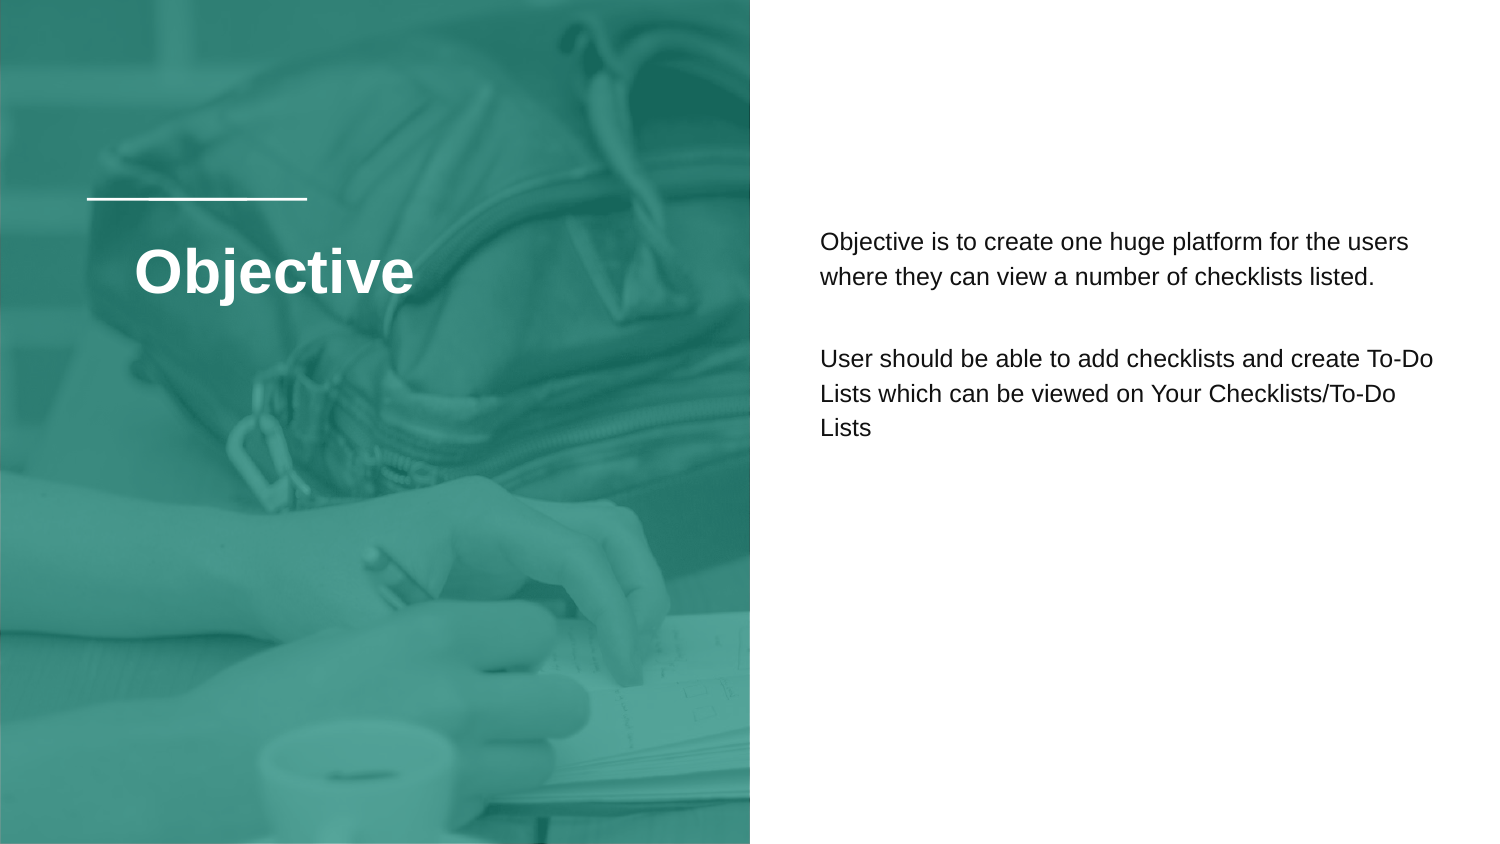

Objective is to create one huge platform for the users where they can view a number of checklists listed.
User should be able to add checklists and create To-Do Lists which can be viewed on Your Checklists/To-Do Lists

# Objective